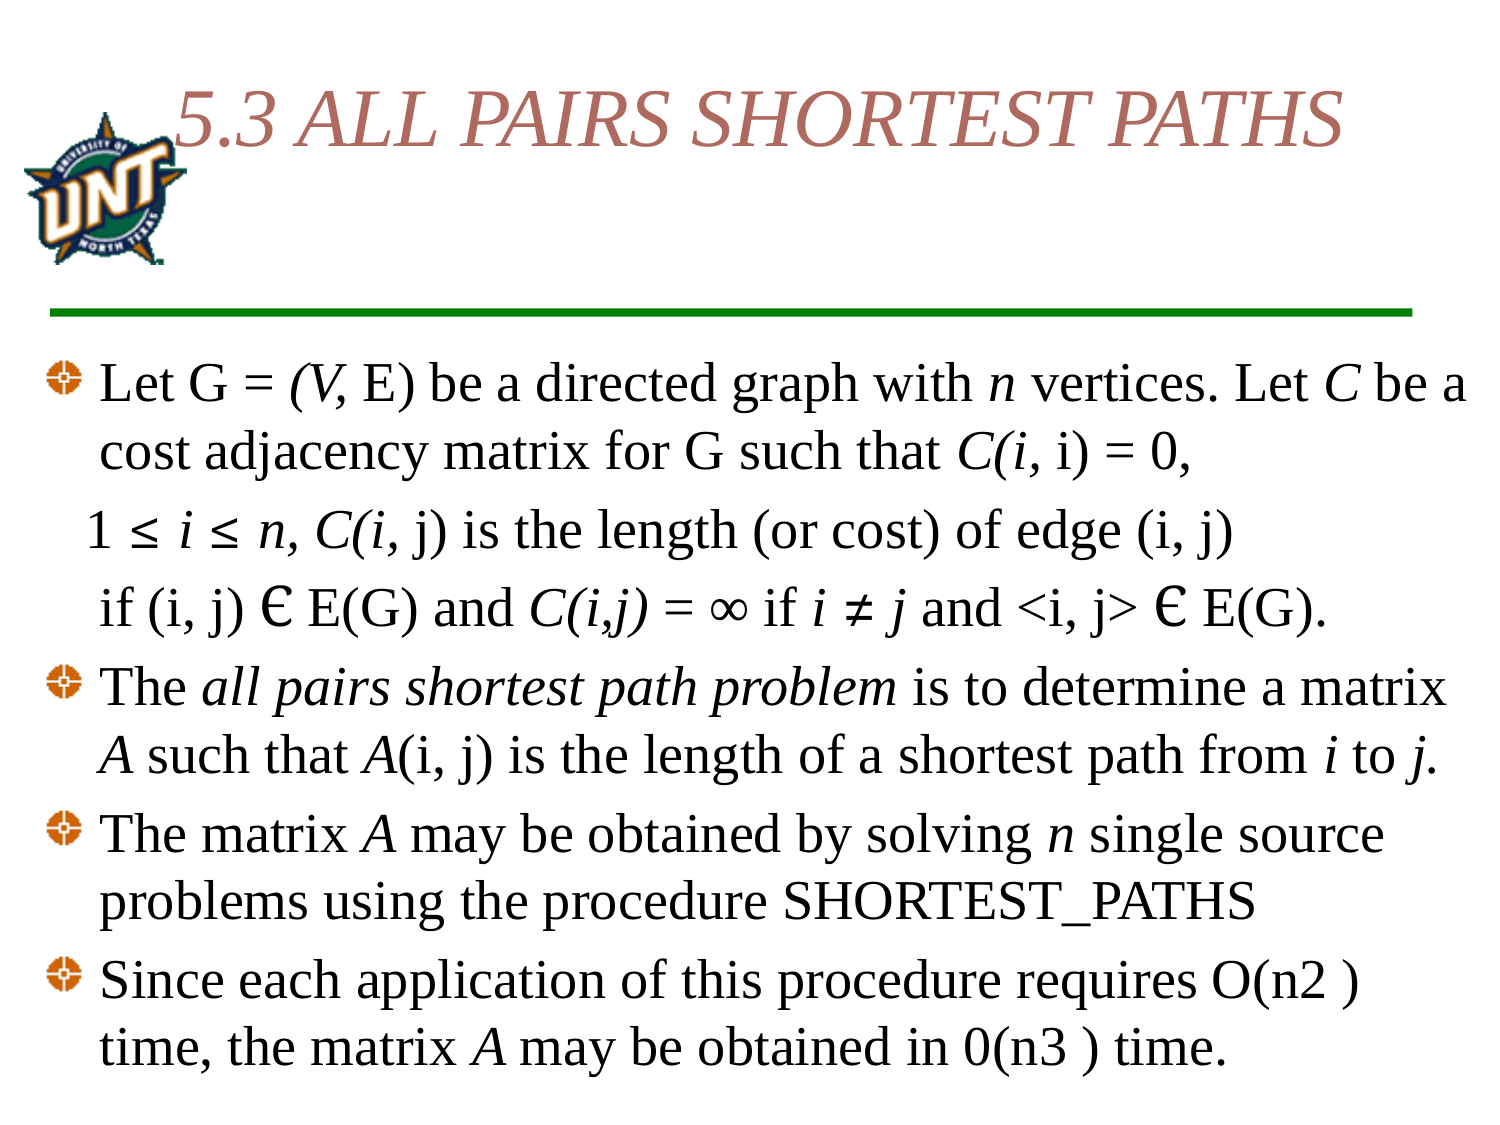

# 5.3 ALL PAIRS SHORTEST PATHS
Let G = (V, E) be a directed graph with n vertices. Let C be a cost adjacency matrix for G such that C(i, i) = 0,
   1 ≤ i ≤ n, C(i, j) is the length (or cost) of edge (i, j)
    if (i, j) Є E(G) and C(i,j) = ∞ if i ≠ j and <i, j> Є E(G).
The all pairs shortest path problem is to determine a matrix A such that A(i, j) is the length of a shortest path from i to j.
The matrix A may be obtained by solving n single source problems using the procedure SHORTEST_PATHS
Since each application of this procedure requires O(n2 ) time, the matrix A may be obtained in 0(n3 ) time.